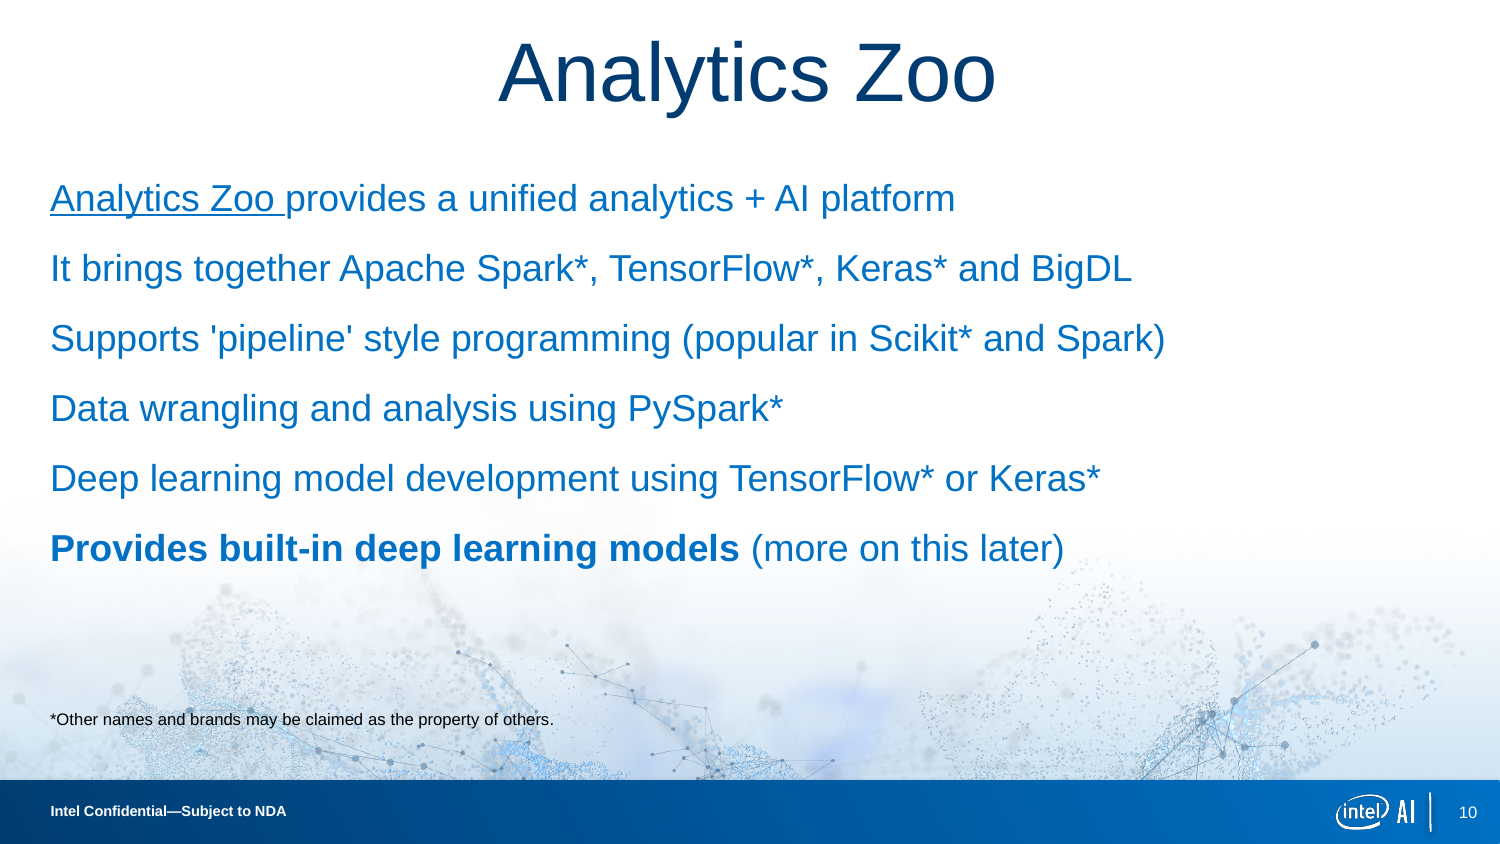

# Analytics Zoo
Analytics Zoo provides a unified analytics + AI platform
It brings together Apache Spark*, TensorFlow*, Keras* and BigDL
Supports 'pipeline' style programming (popular in Scikit* and Spark)
Data wrangling and analysis using PySpark*
Deep learning model development using TensorFlow* or Keras*
Provides built-in deep learning models (more on this later)

*Other names and brands may be claimed as the property of others.